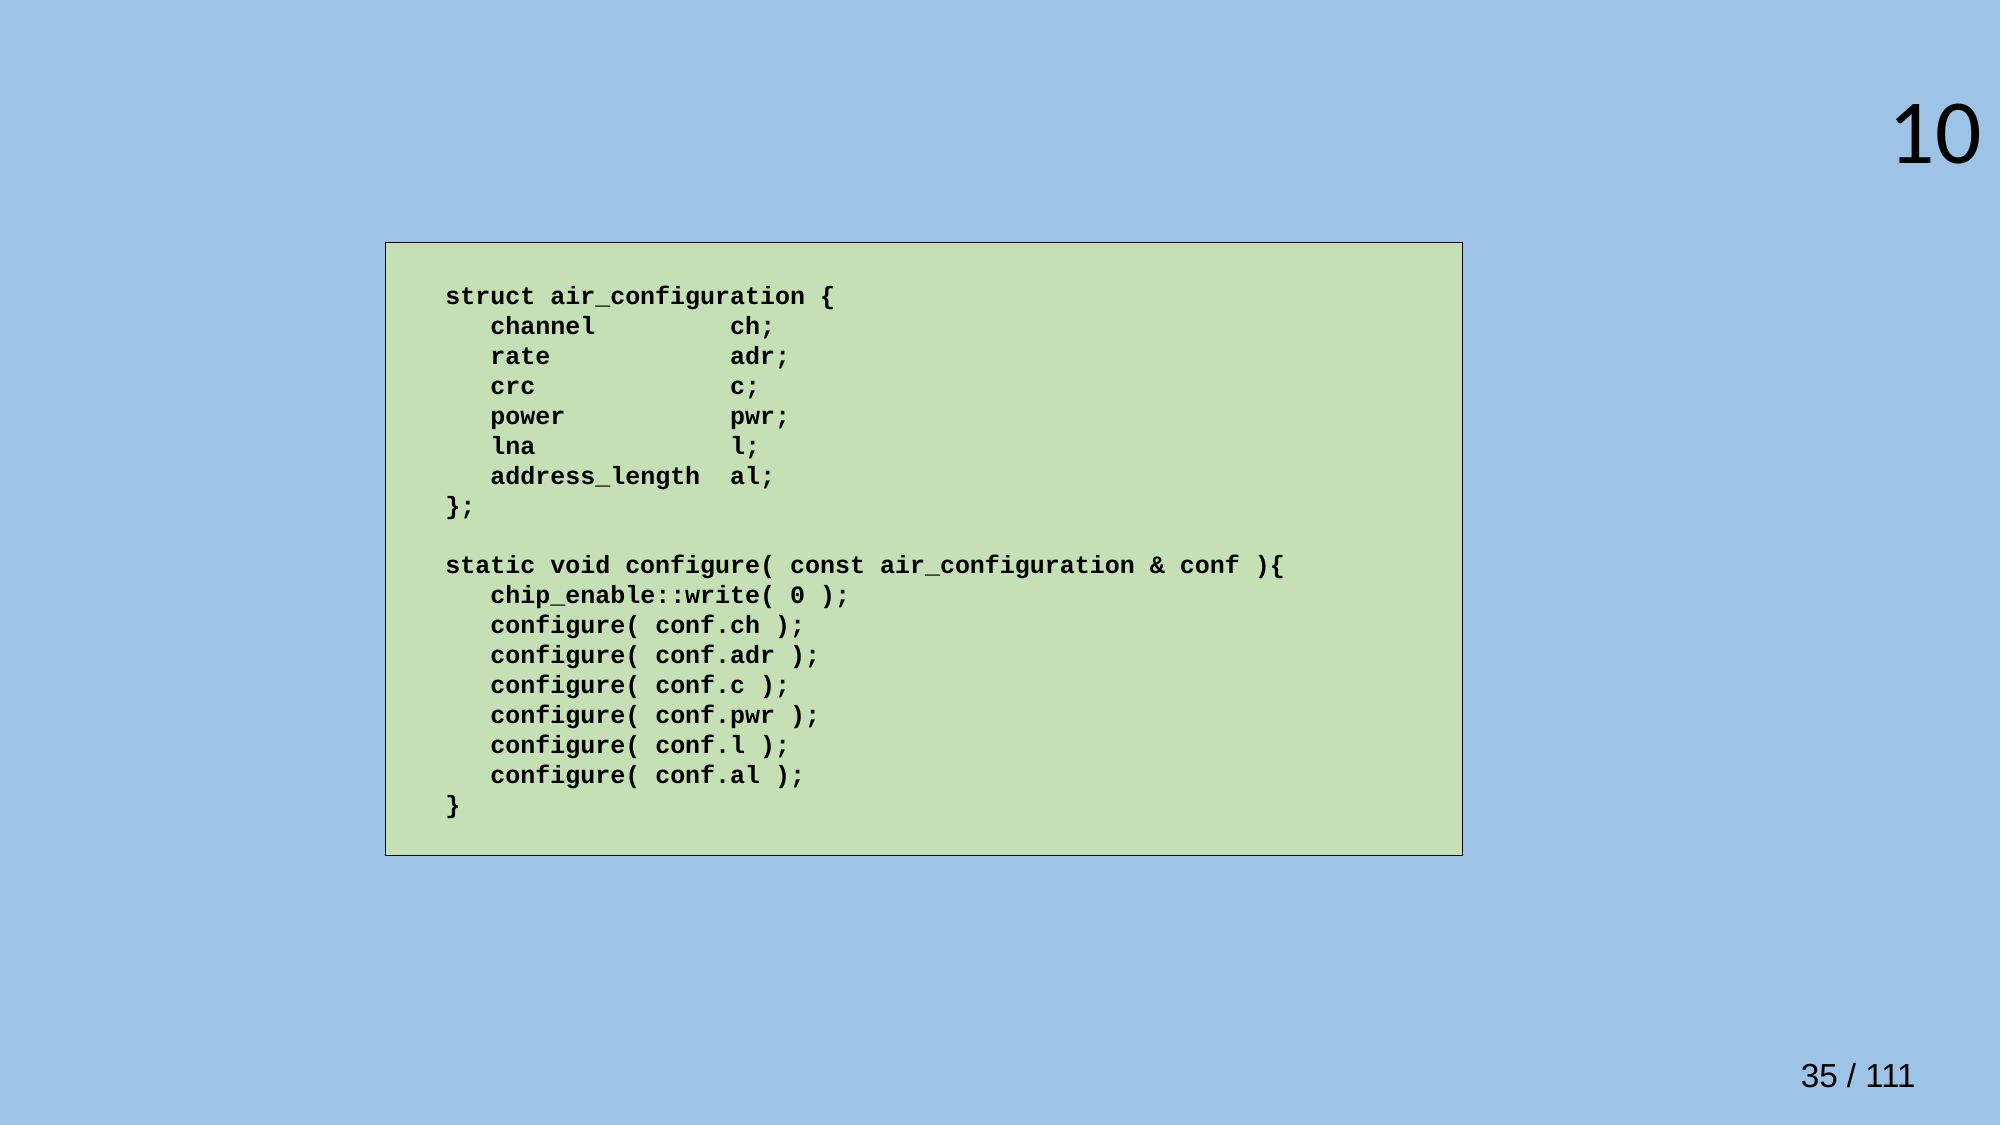

# 10

   struct air_configuration {
      channel         ch;
      rate            adr;
      crc             c;
      power           pwr;
      lna             l;
      address_length  al;
   };

   static void configure( const air_configuration & conf ){
      chip_enable::write( 0 );
      configure( conf.ch );
      configure( conf.adr );
      configure( conf.c );
      configure( conf.pwr );
      configure( conf.l );
      configure( conf.al );
   }